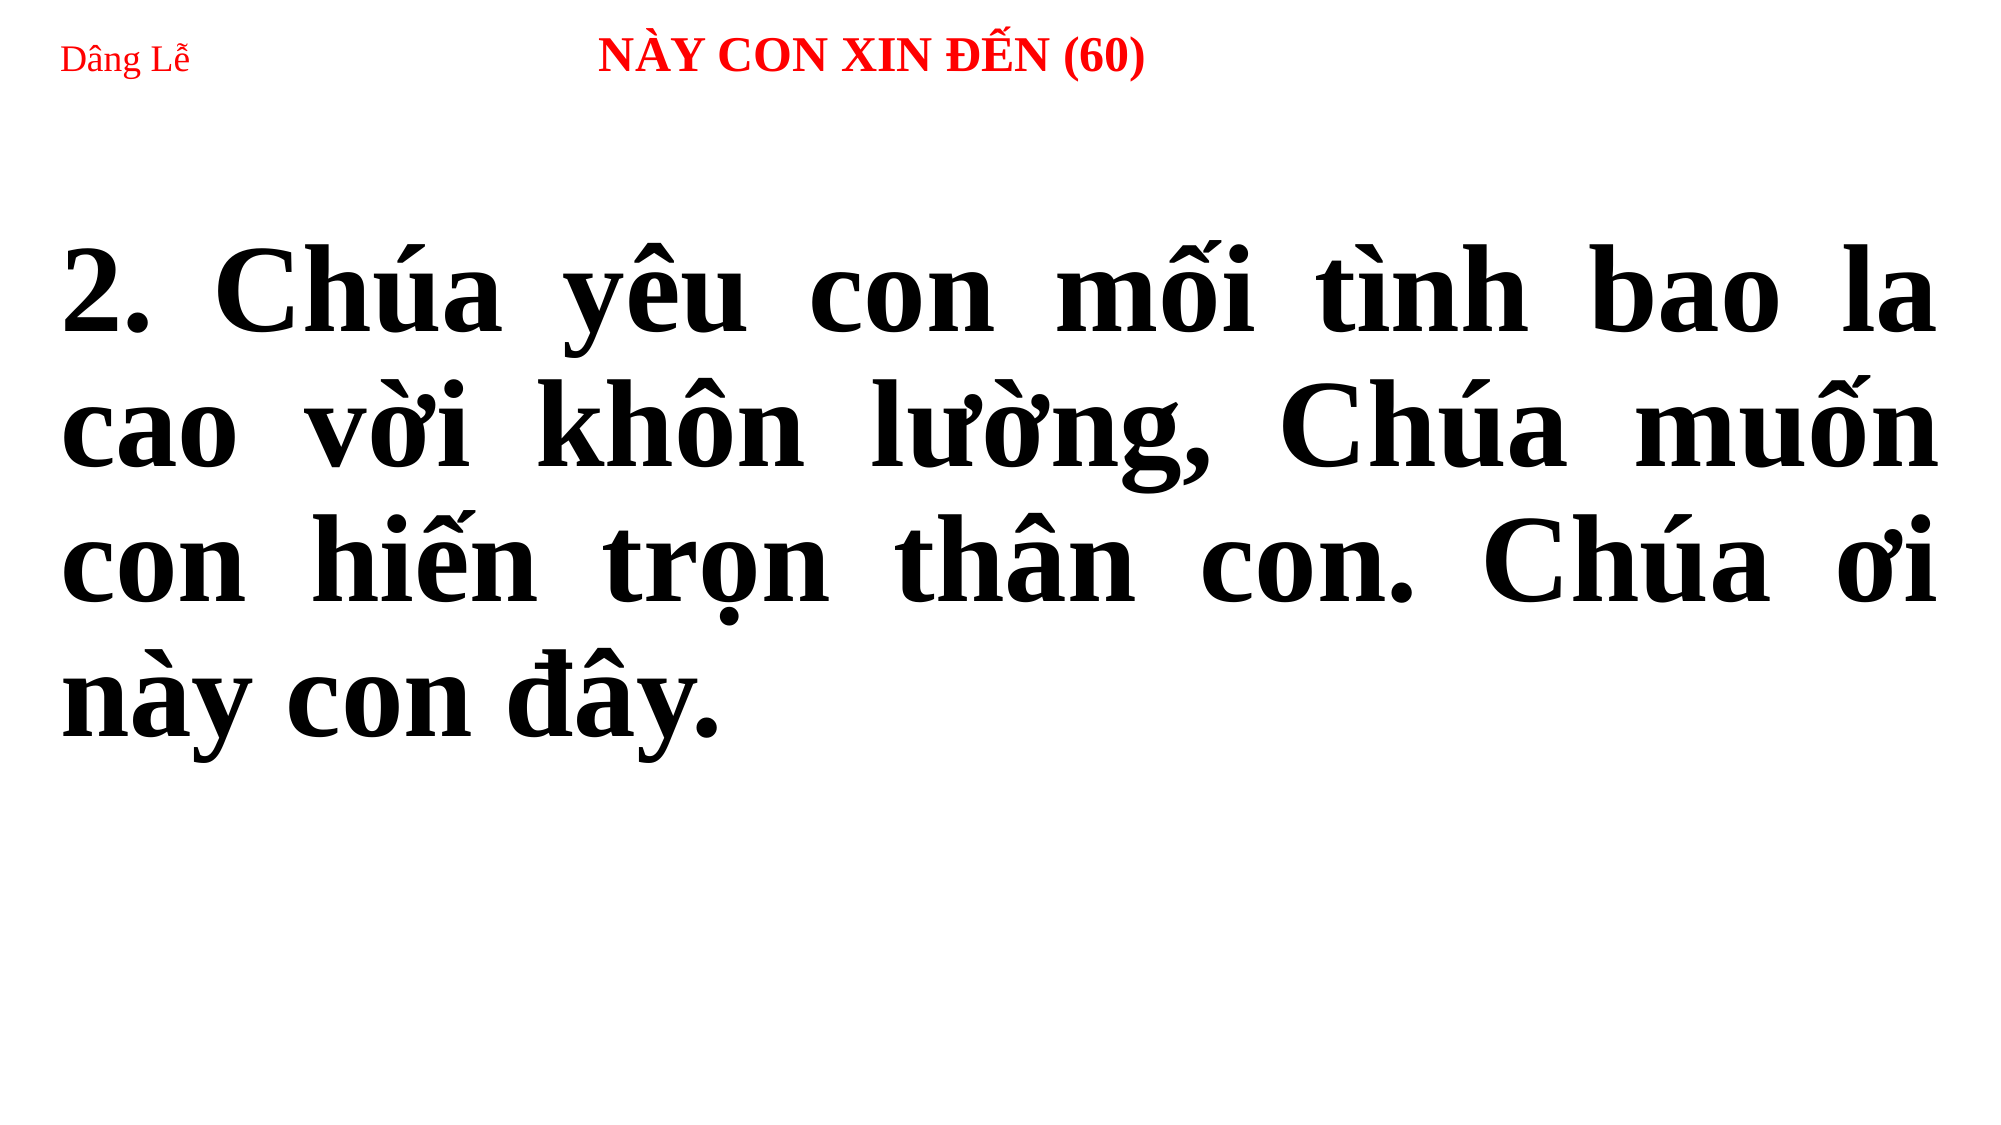

# Dâng Lễ                                           NÀY CON XIN ĐẾN (60)
2. Chúa yêu con mối tình bao la cao vời khôn lường, Chúa muốn con hiến trọn thân con. Chúa ơi này con đây.